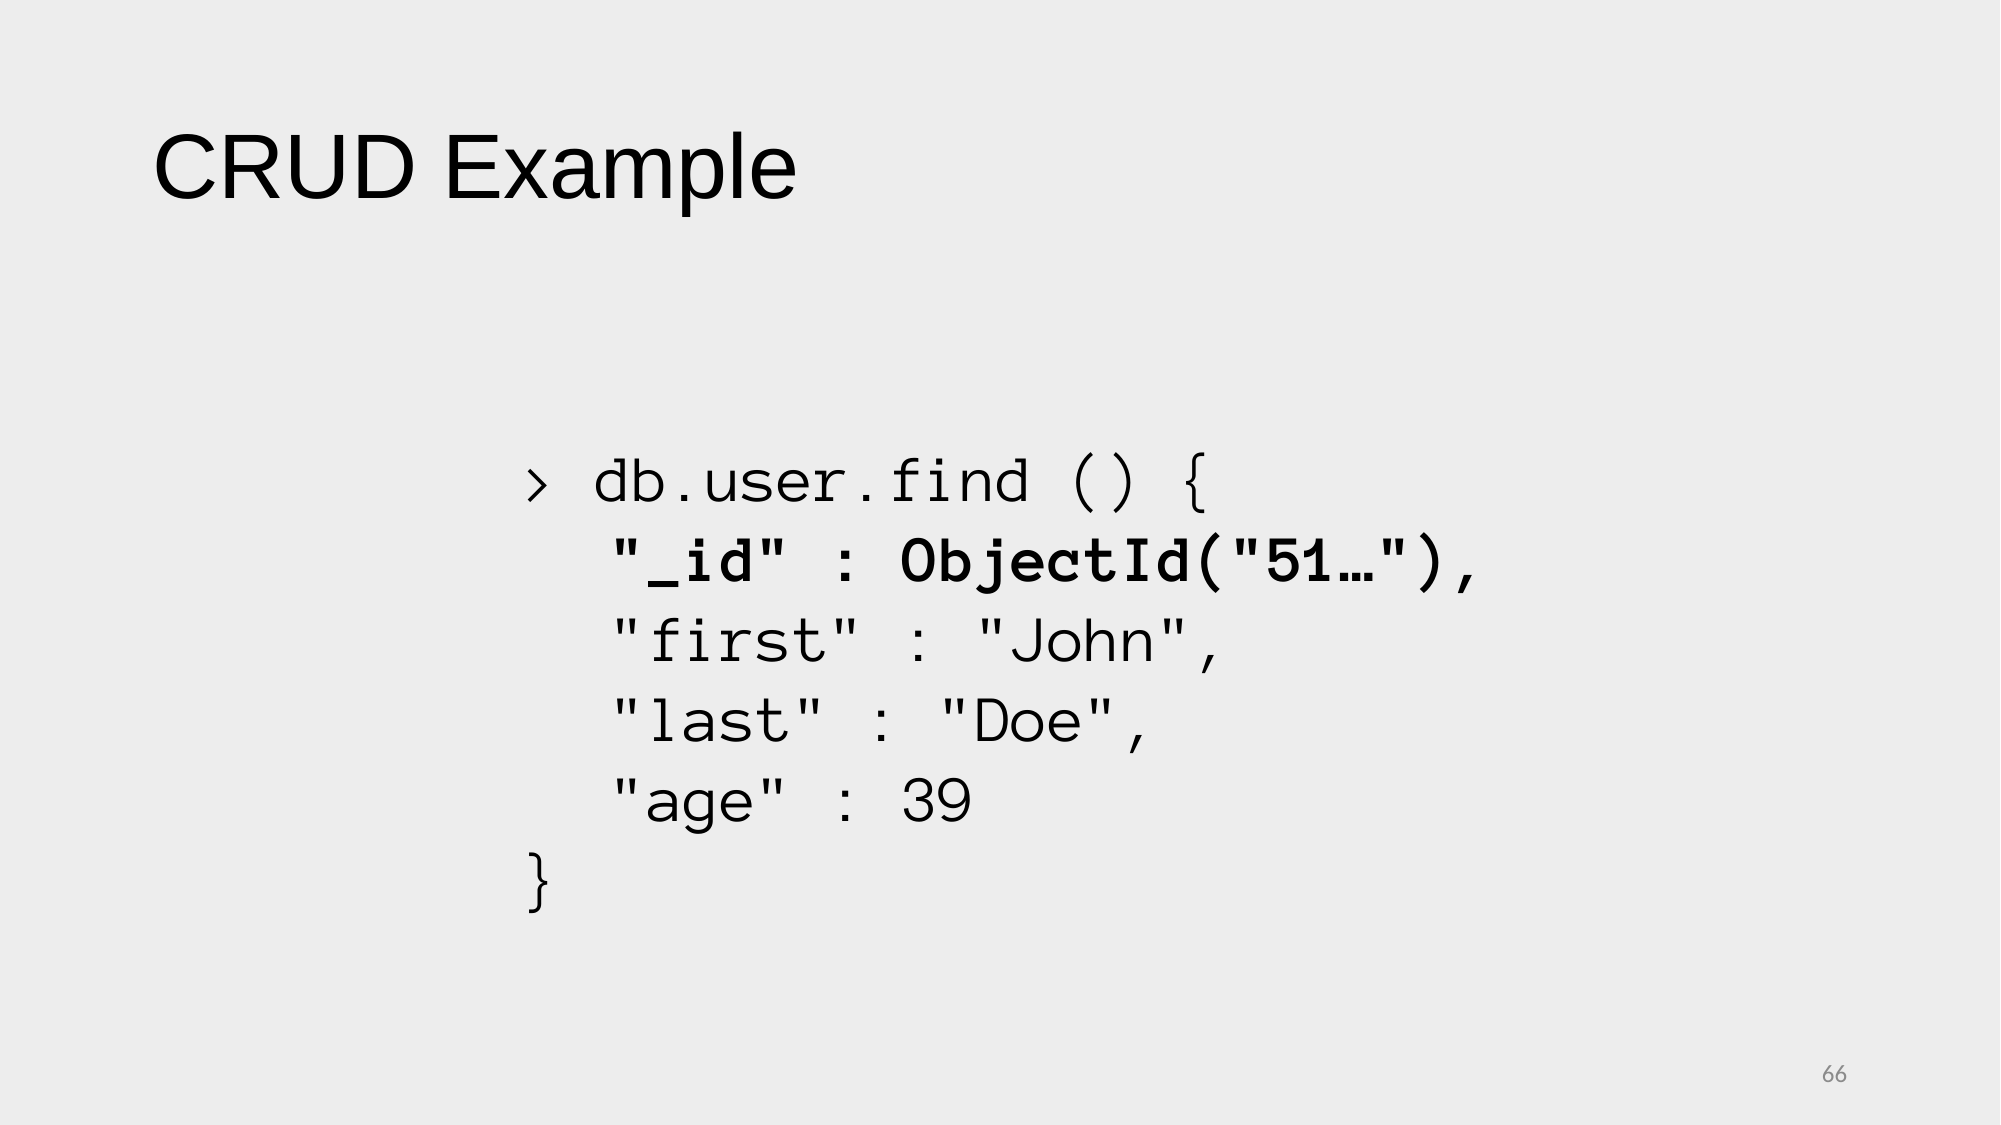

# CRUD Example
> db.user.find () {
	"_id" : ObjectId("51…"),
	"first" : "John",
	"last" : "Doe",
	"age" : 39
}
66